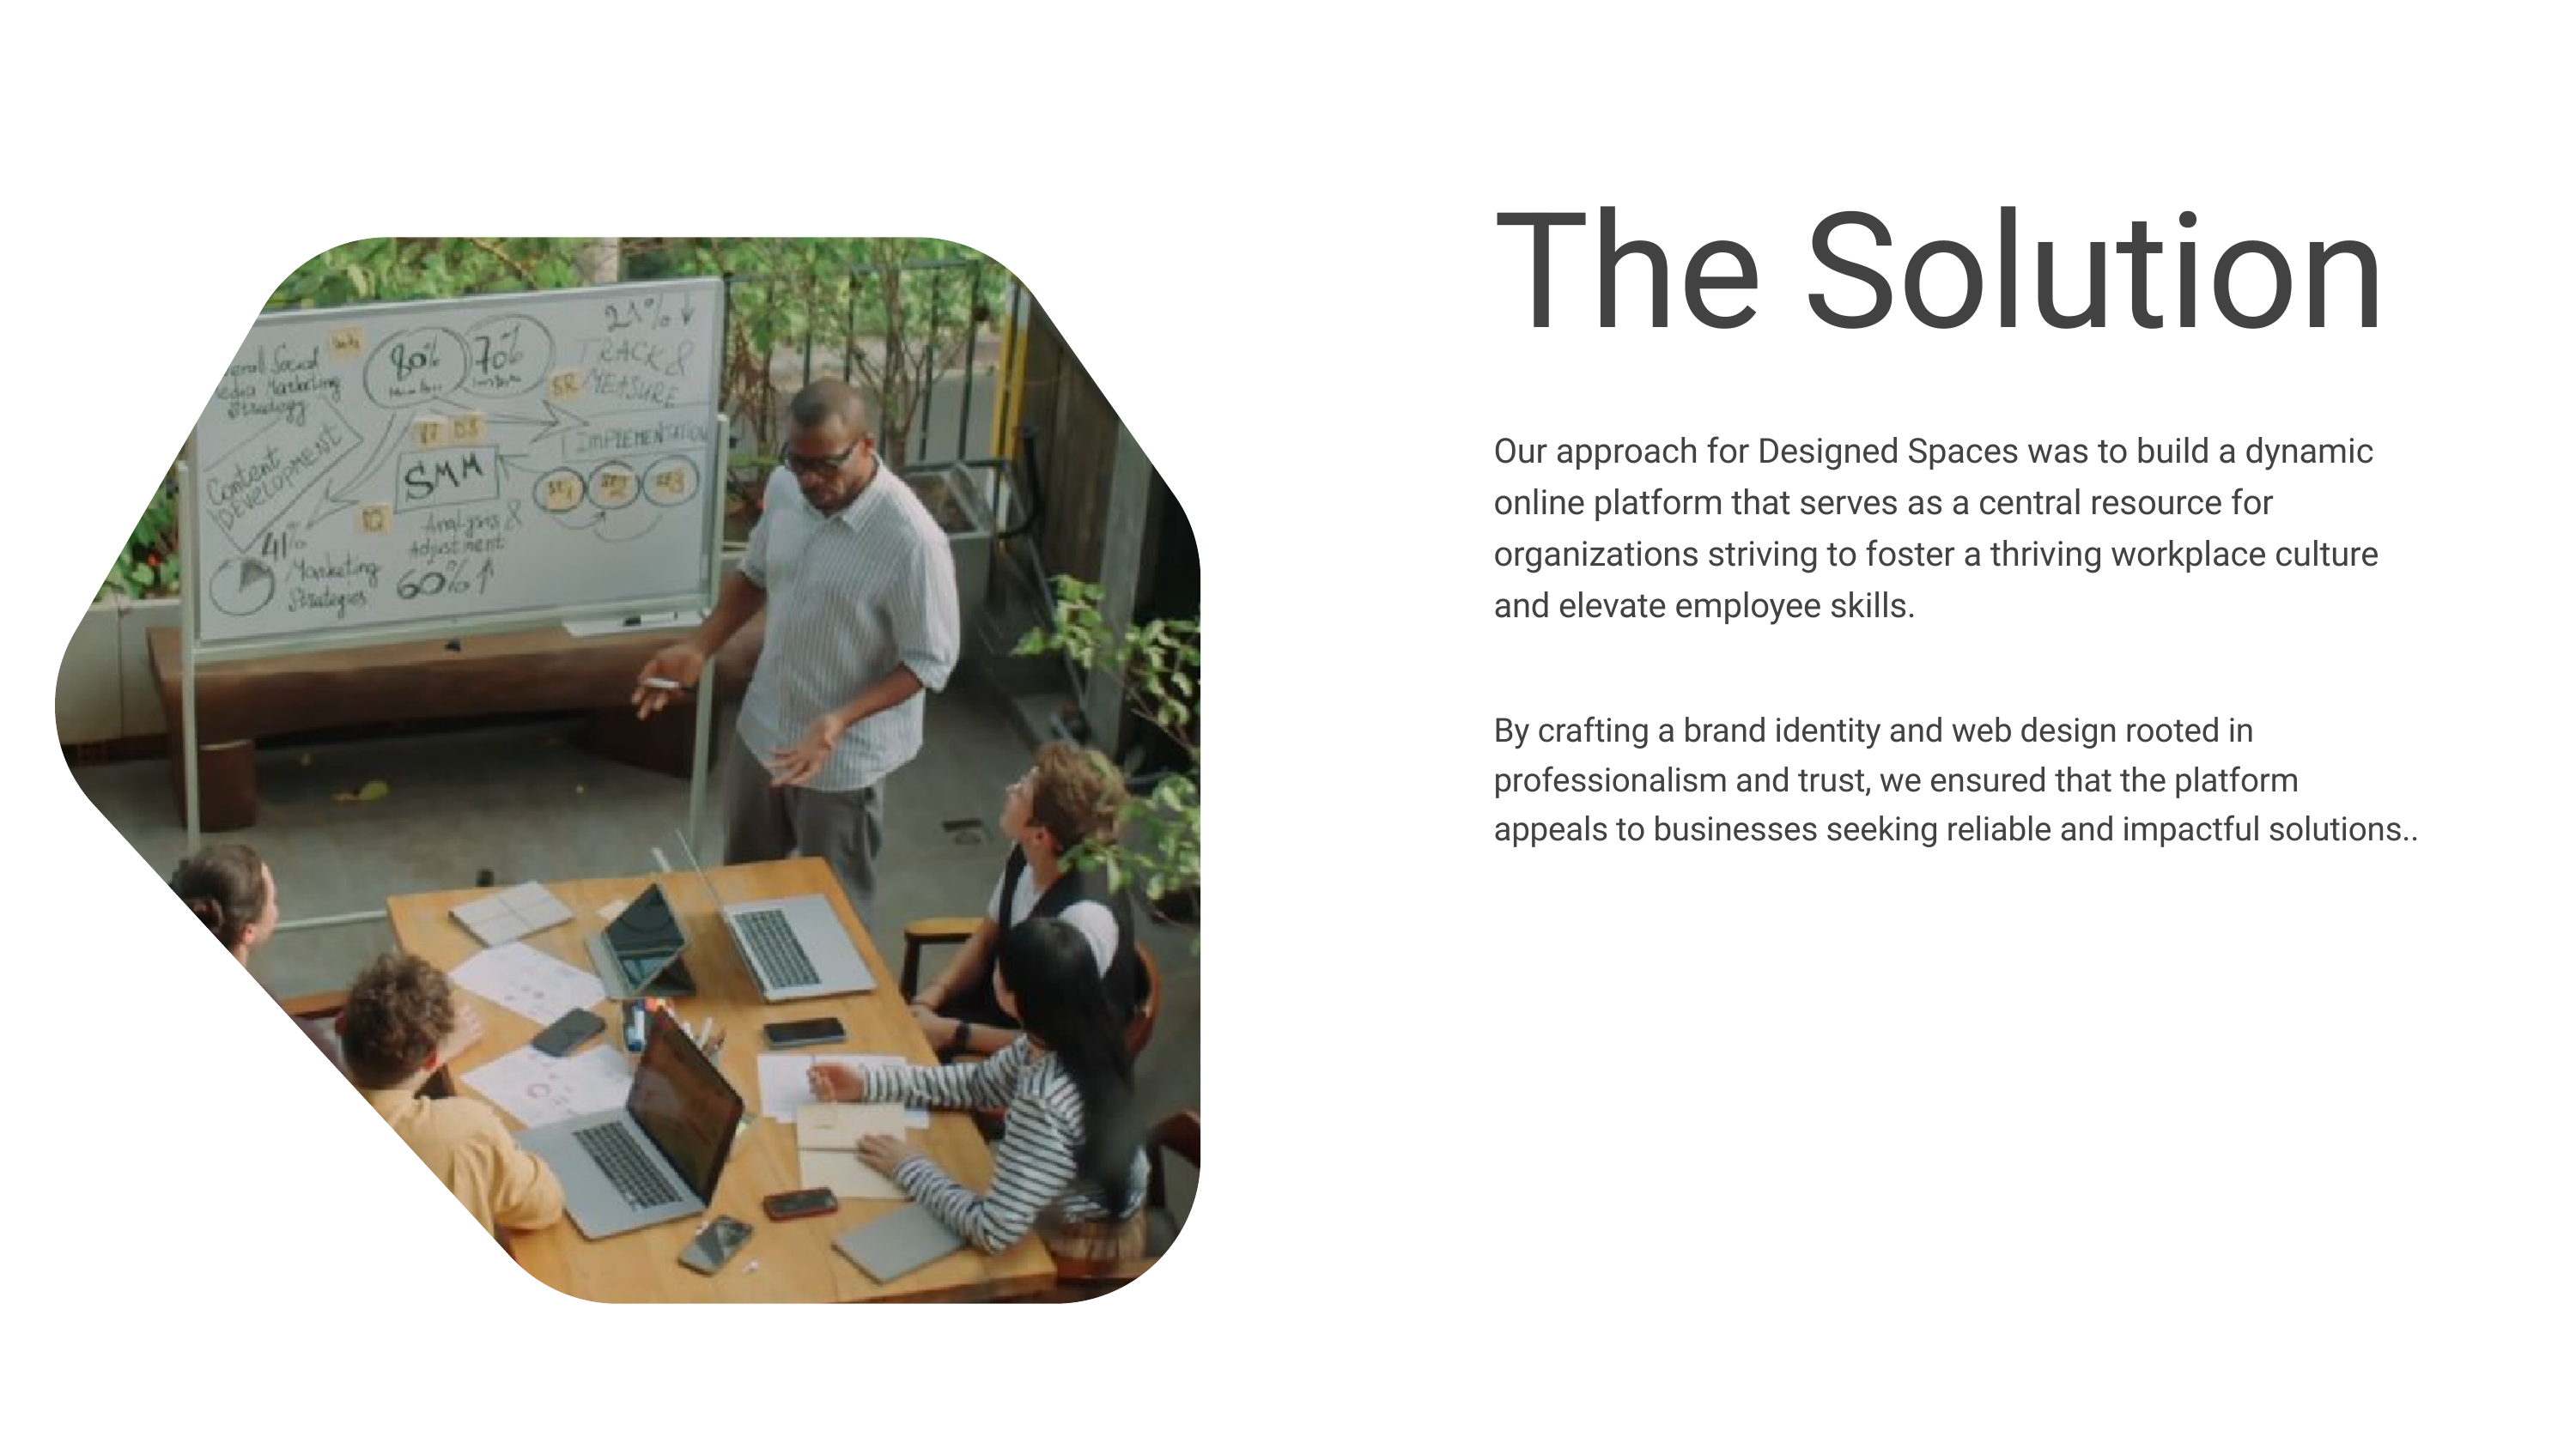

The Solution
Our approach for Designed Spaces was to build a dynamic online platform that serves as a central resource for organizations striving to foster a thriving workplace culture and elevate employee skills.
By crafting a brand identity and web design rooted in professionalism and trust, we ensured that the platform appeals to businesses seeking reliable and impactful solutions..